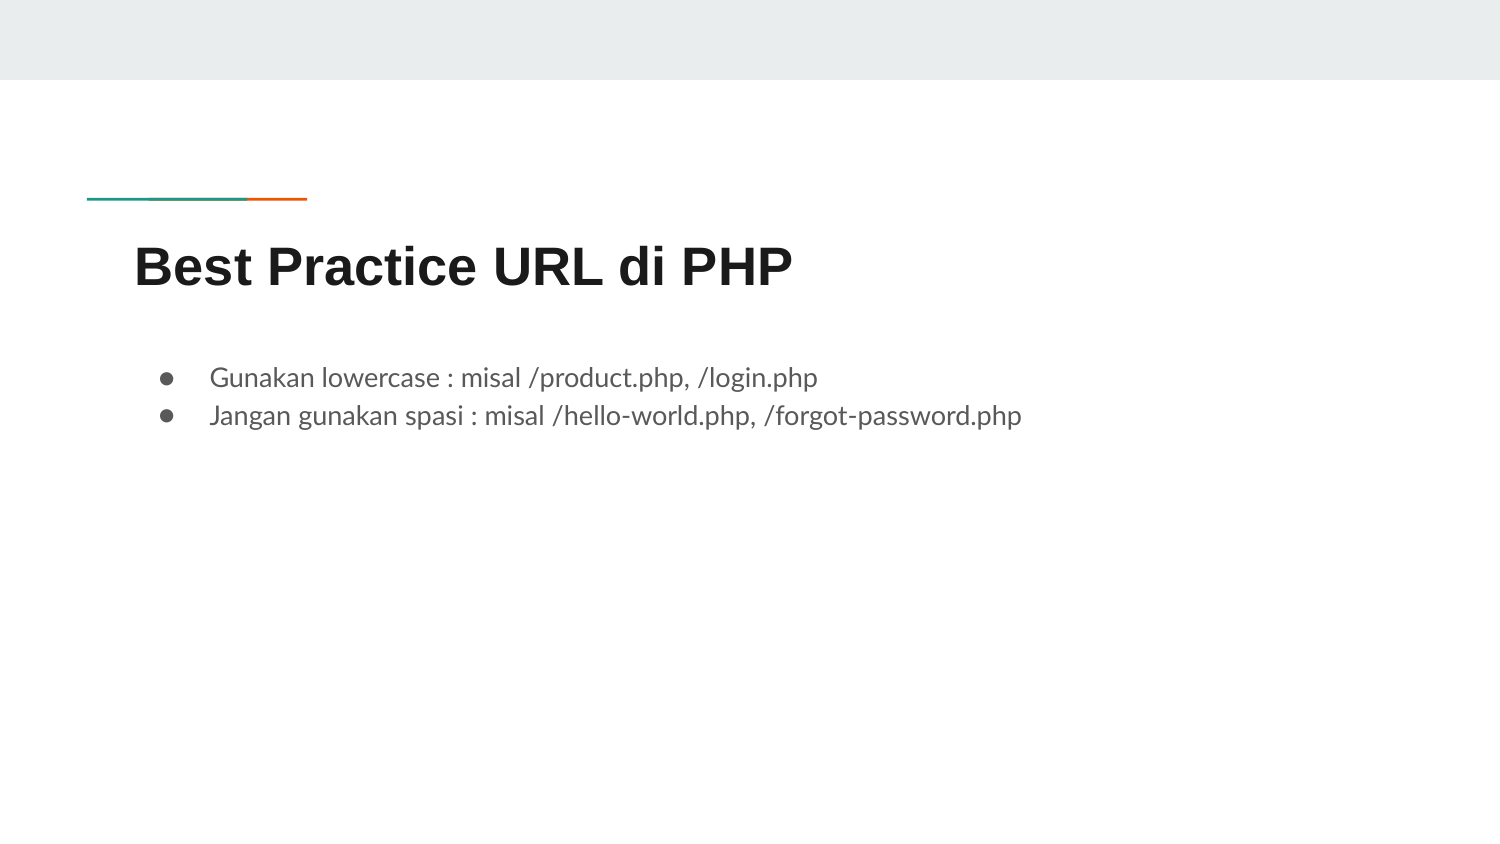

# Best Practice URL di PHP
Gunakan lowercase : misal /product.php, /login.php
Jangan gunakan spasi : misal /hello-world.php, /forgot-password.php